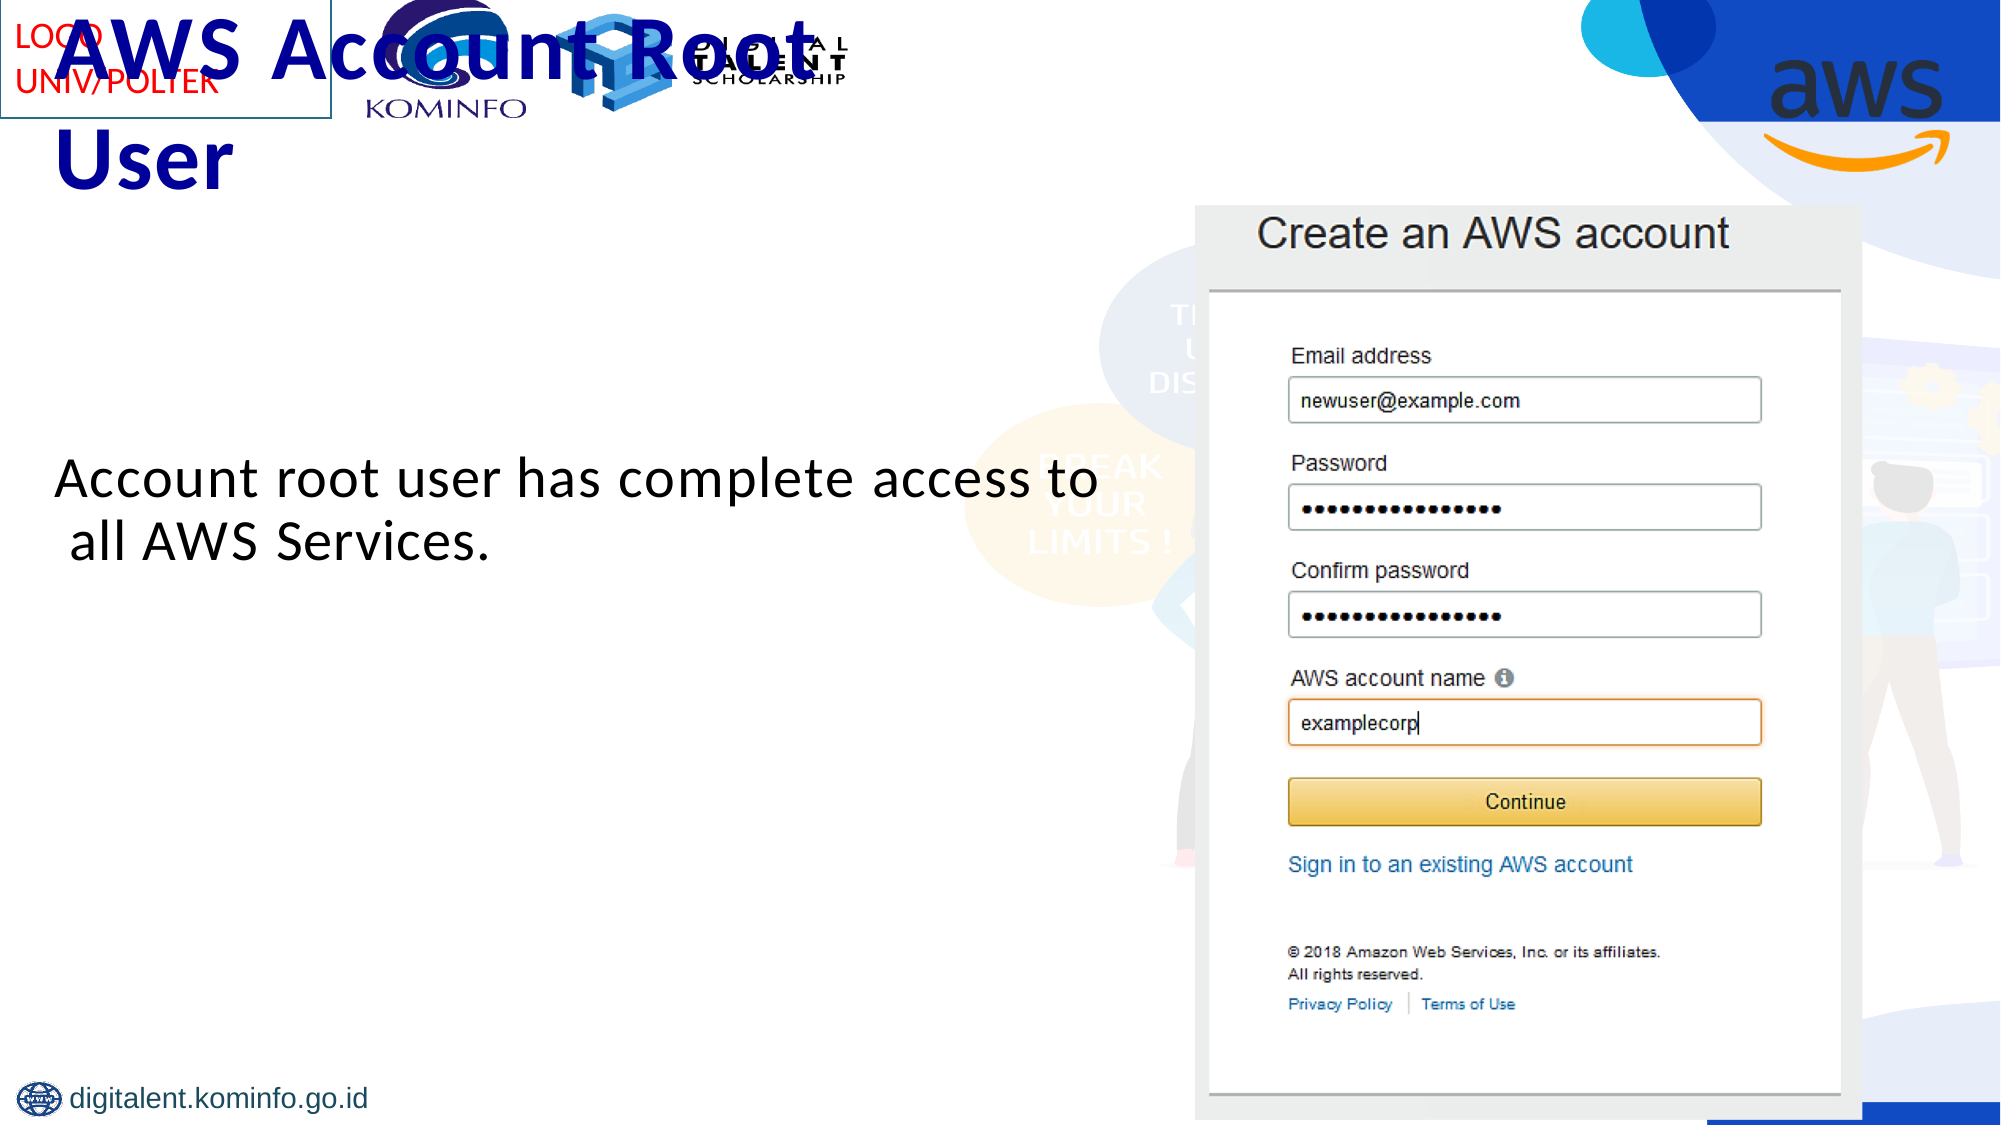

# AWS Account Root User

Account root user has complete access to  all AWS Services.